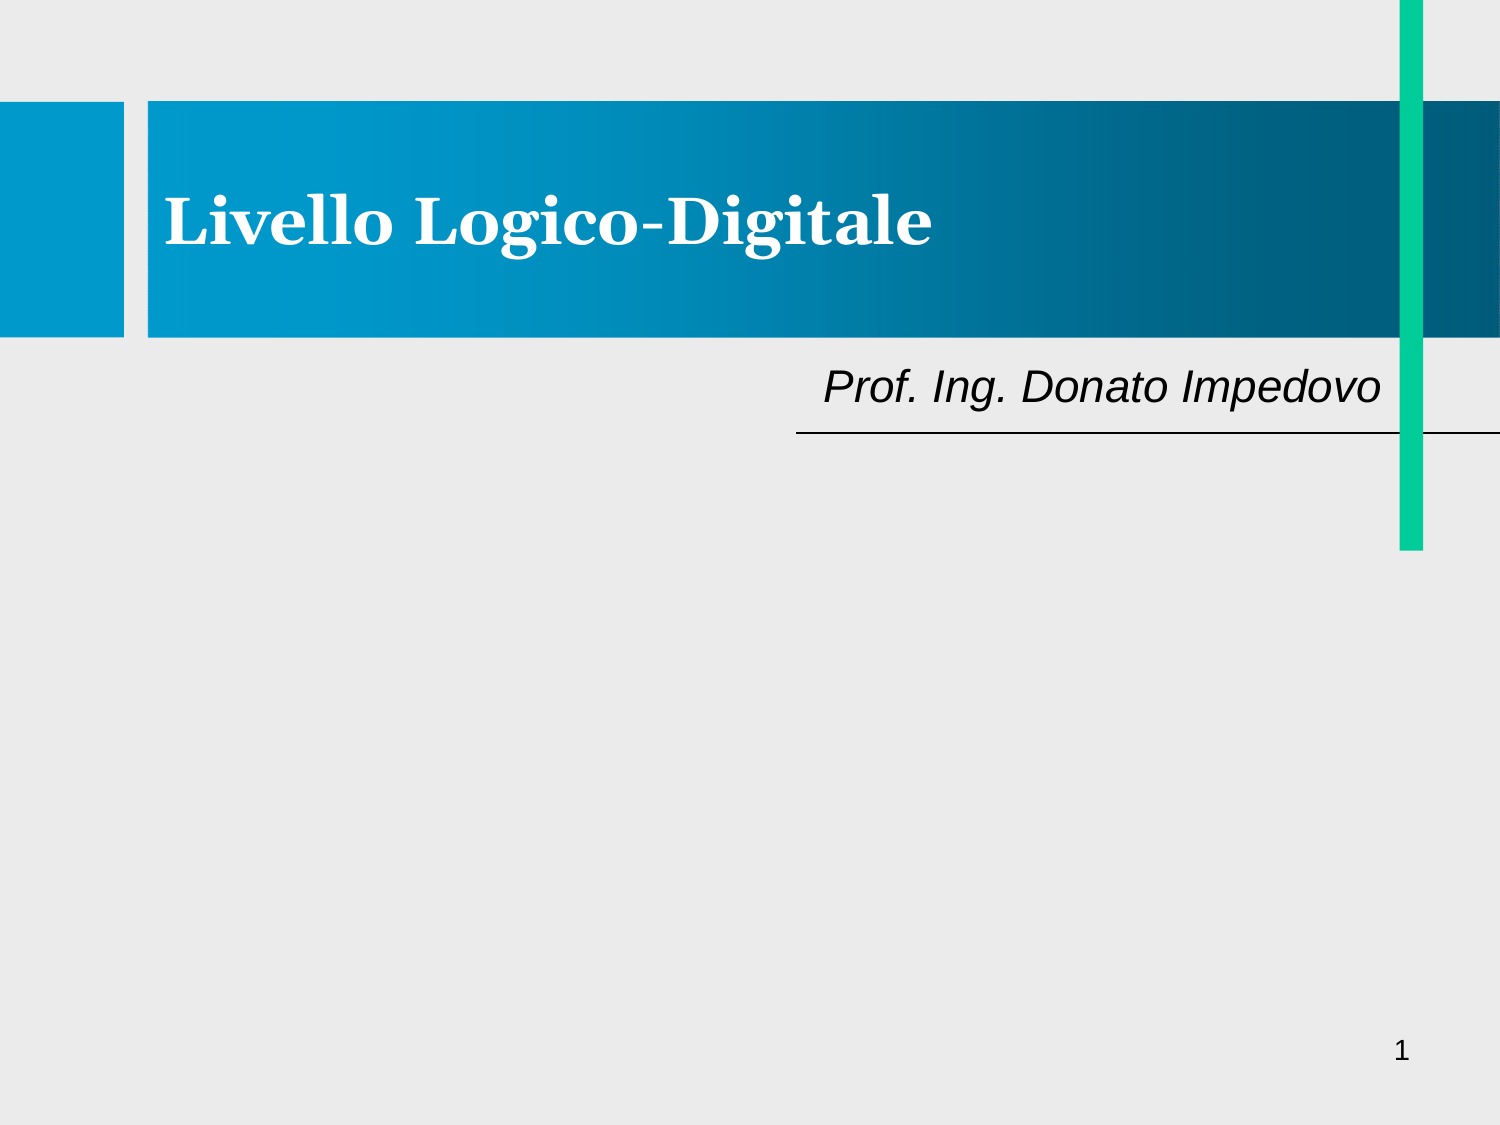

Livello Logico-Digitale
Prof. Ing. Donato Impedovo

1